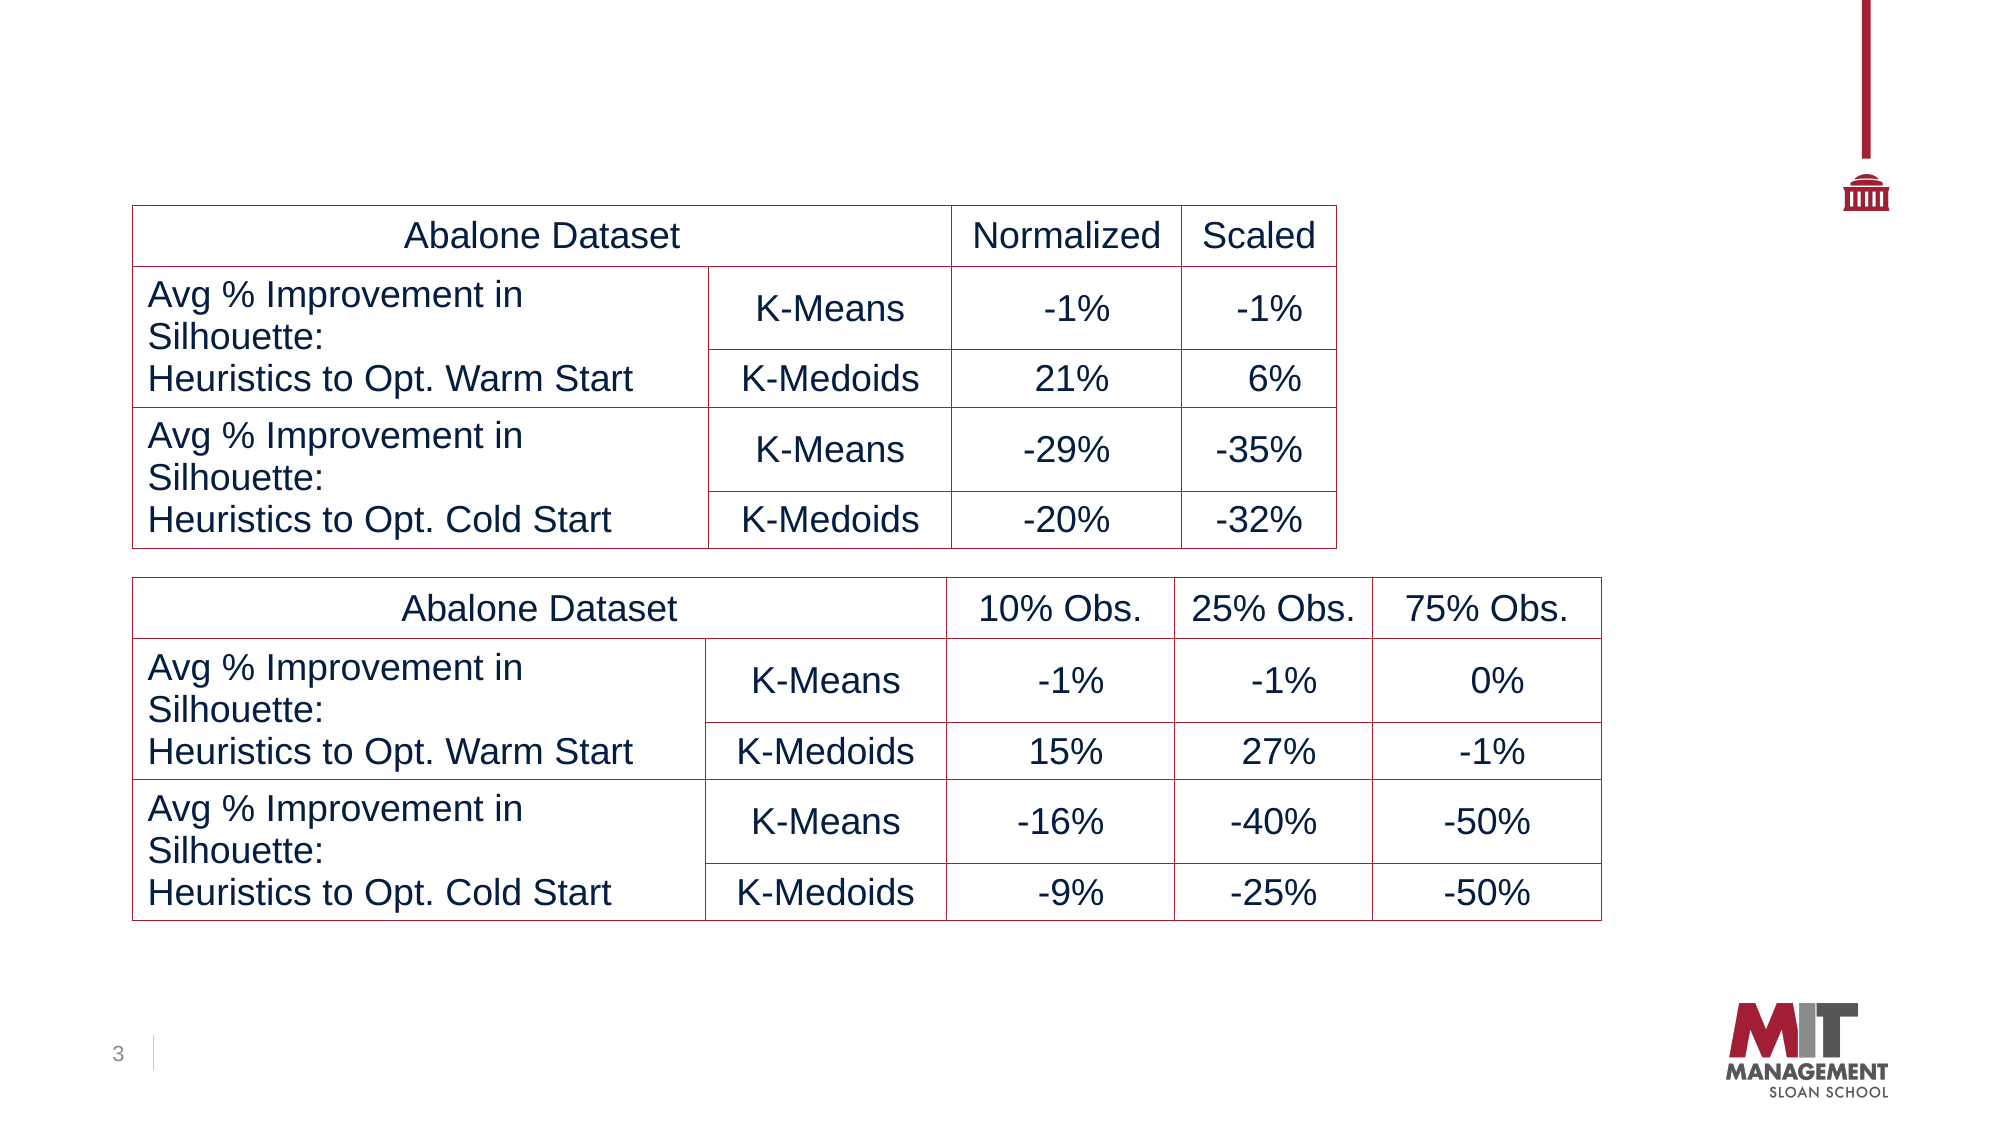

| Abalone Dataset |  | Normalized | Scaled |
| --- | --- | --- | --- |
| Avg % Improvement in Silhouette: Heuristics to Opt. Warm Start | K-Means | -1% | -1% |
|  | K-Medoids | 21% | 6% |
| Avg % Improvement in Silhouette: Heuristics to Opt. Cold Start | K-Means | -29% | -35% |
|  | K-Medoids | -20% | -32% |
| Abalone Dataset |  | 10% Obs. | 25% Obs. | 75% Obs. |
| --- | --- | --- | --- | --- |
| Avg % Improvement in Silhouette: Heuristics to Opt. Warm Start | K-Means | -1% | -1% | 0% |
|  | K-Medoids | 15% | 27% | -1% |
| Avg % Improvement in Silhouette: Heuristics to Opt. Cold Start | K-Means | -16% | -40% | -50% |
|  | K-Medoids | -9% | -25% | -50% |
3